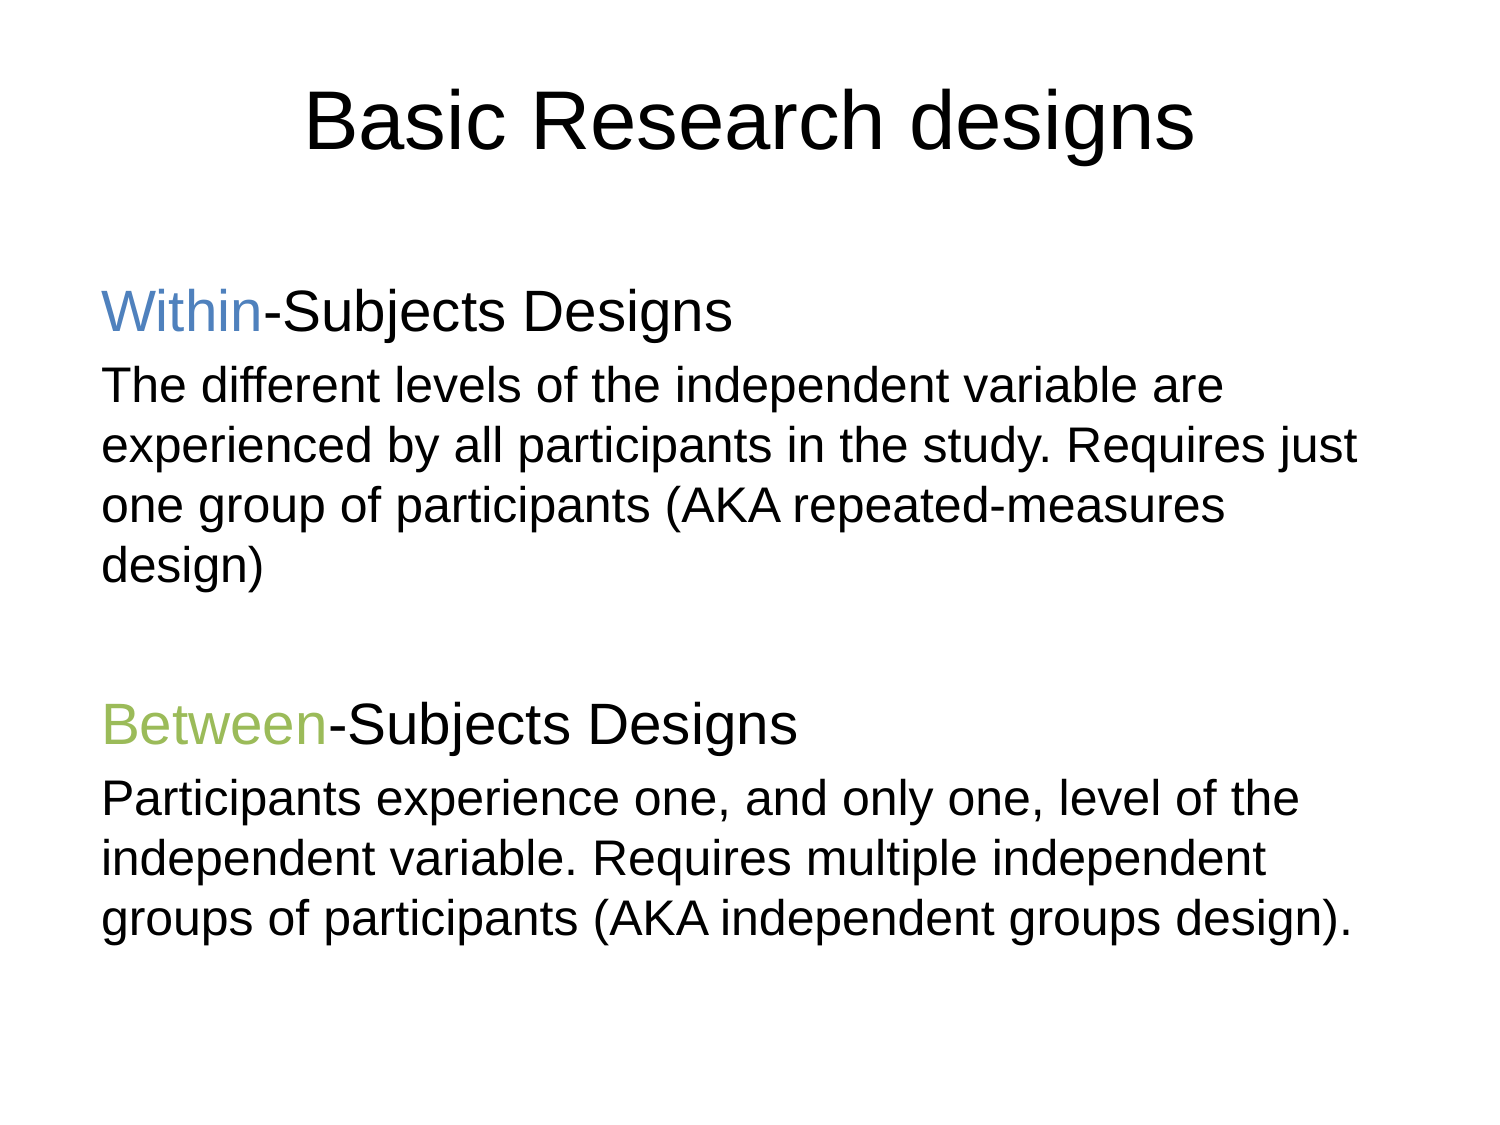

# Basic Research designs
Within-Subjects Designs
The different levels of the independent variable are experienced by all participants in the study. Requires just one group of participants (AKA repeated-measures design)

Between-Subjects Designs
Participants experience one, and only one, level of the independent variable. Requires multiple independent groups of participants (AKA independent groups design).